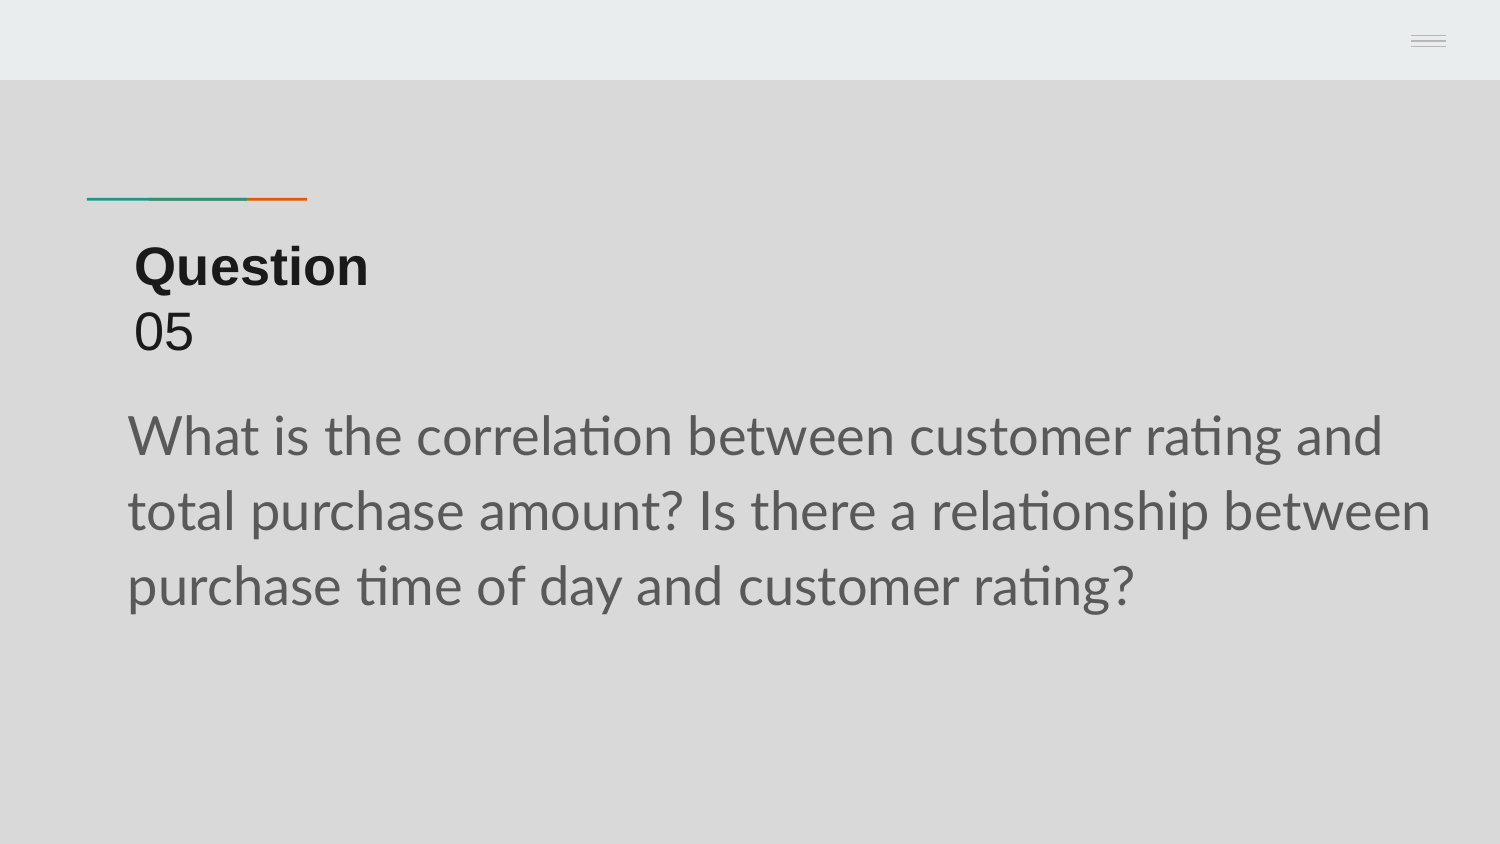

# Question
05
What is the correlation between customer rating and total purchase amount? Is there a relationship between purchase time of day and customer rating?